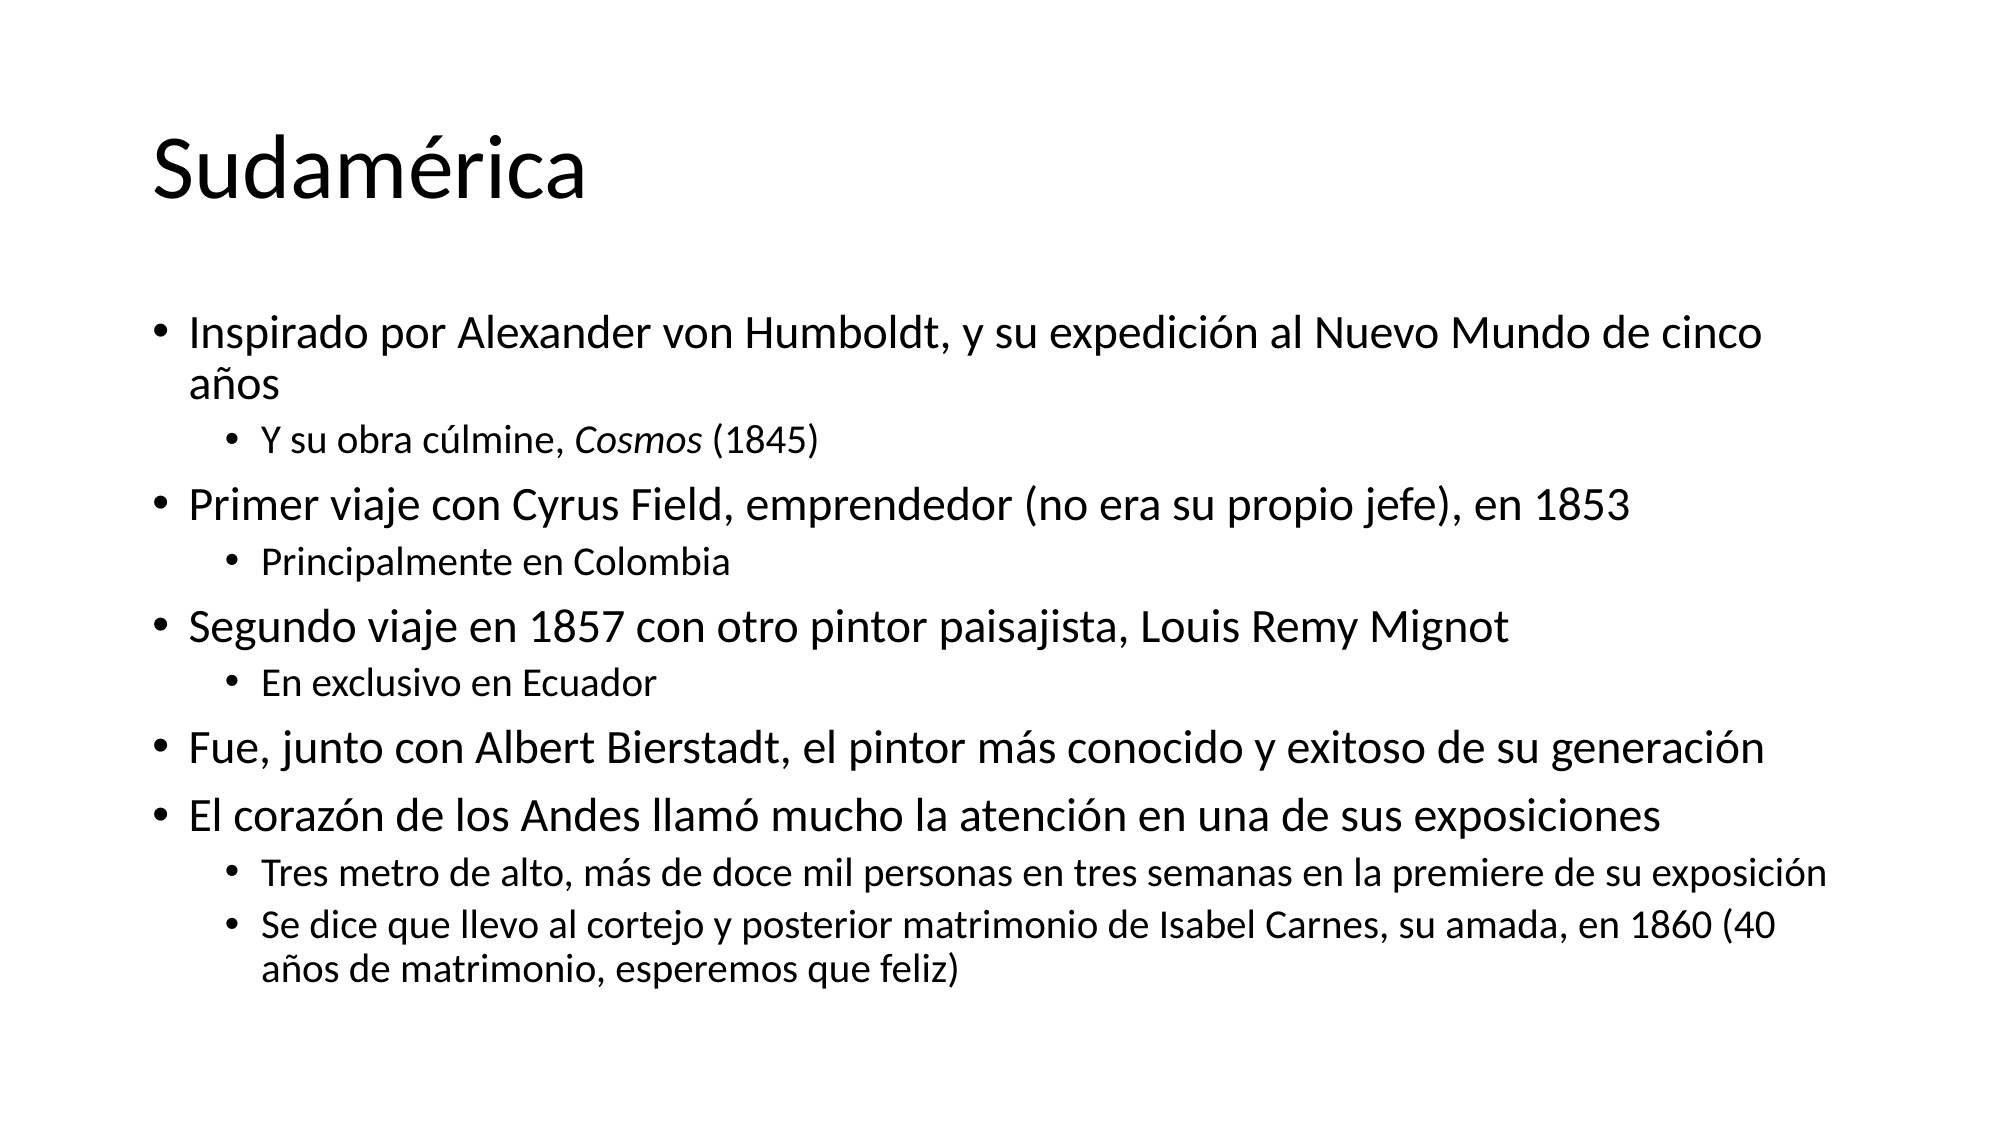

# Sudamérica
Inspirado por Alexander von Humboldt, y su expedición al Nuevo Mundo de cinco años
Y su obra cúlmine, Cosmos (1845)
Primer viaje con Cyrus Field, emprendedor (no era su propio jefe), en 1853
Principalmente en Colombia
Segundo viaje en 1857 con otro pintor paisajista, Louis Remy Mignot
En exclusivo en Ecuador
Fue, junto con Albert Bierstadt, el pintor más conocido y exitoso de su generación
El corazón de los Andes llamó mucho la atención en una de sus exposiciones
Tres metro de alto, más de doce mil personas en tres semanas en la premiere de su exposición
Se dice que llevo al cortejo y posterior matrimonio de Isabel Carnes, su amada, en 1860 (40 años de matrimonio, esperemos que feliz)